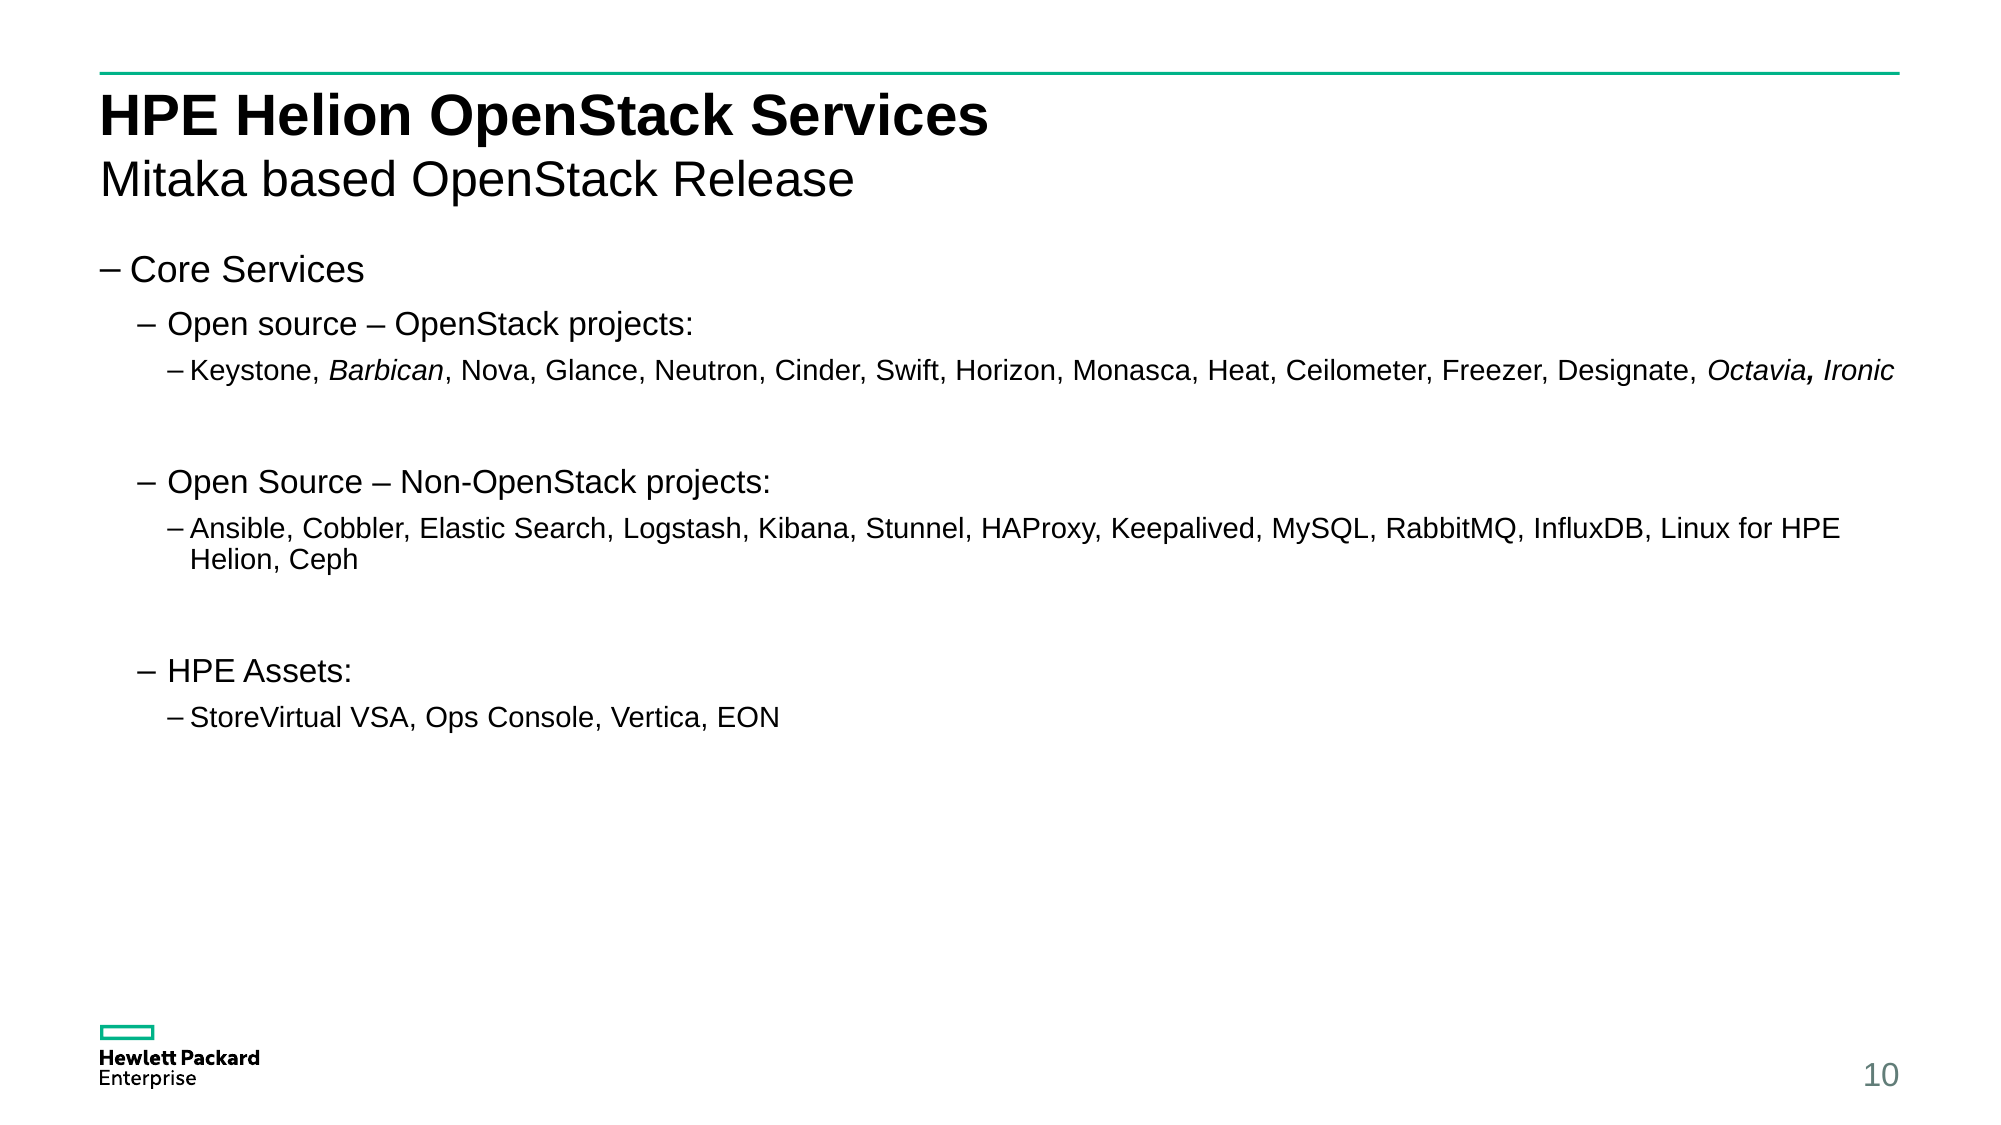

# HPE Helion OpenStack Services
Mitaka based OpenStack Release
Core Services
Open source – OpenStack projects:
Keystone, Barbican, Nova, Glance, Neutron, Cinder, Swift, Horizon, Monasca, Heat, Ceilometer, Freezer, Designate, Octavia, Ironic

Open Source – Non-OpenStack projects:
Ansible, Cobbler, Elastic Search, Logstash, Kibana, Stunnel, HAProxy, Keepalived, MySQL, RabbitMQ, InfluxDB, Linux for HPE Helion, Ceph

HPE Assets:
StoreVirtual VSA, Ops Console, Vertica, EON
10